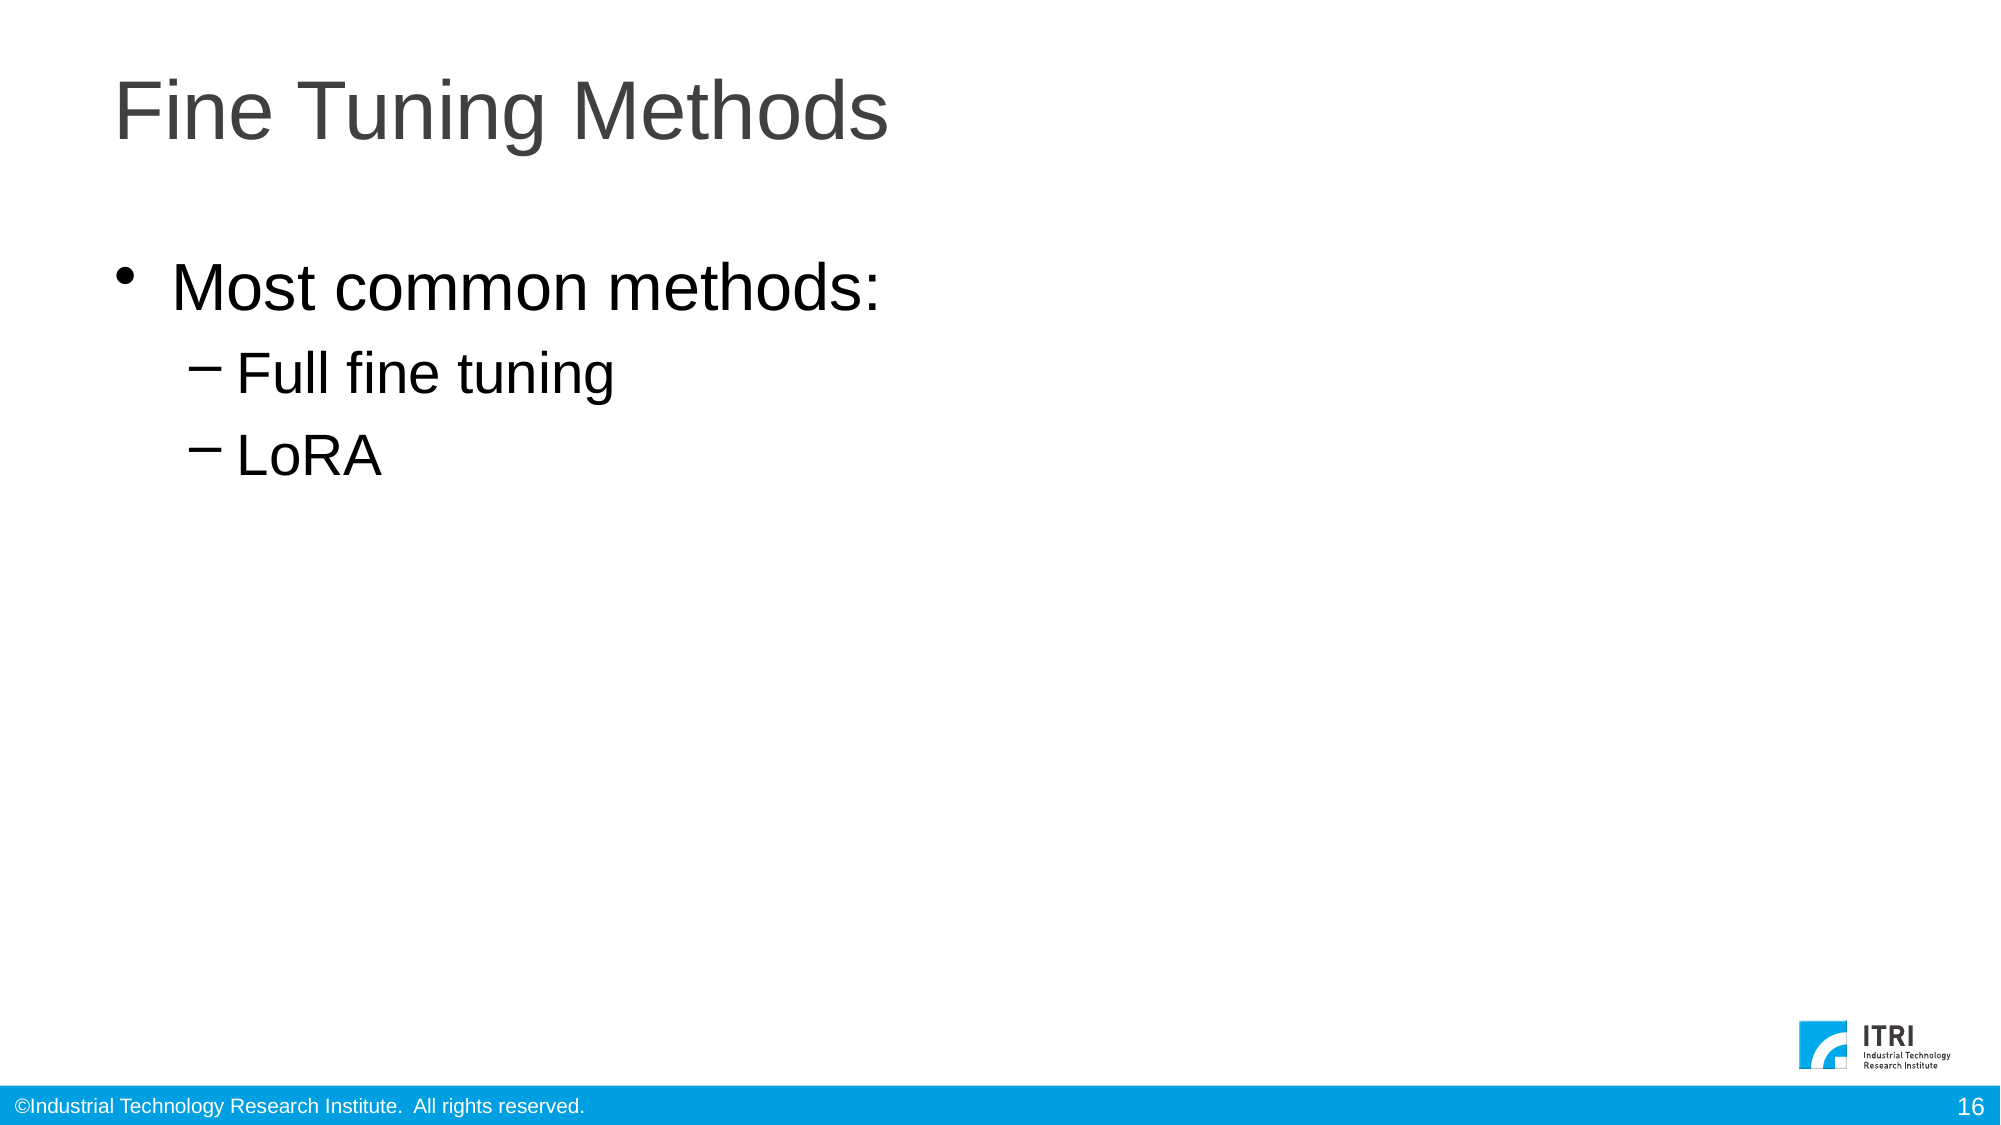

# Fine Tuning Methods
Most common methods:
Full fine tuning
LoRA
16